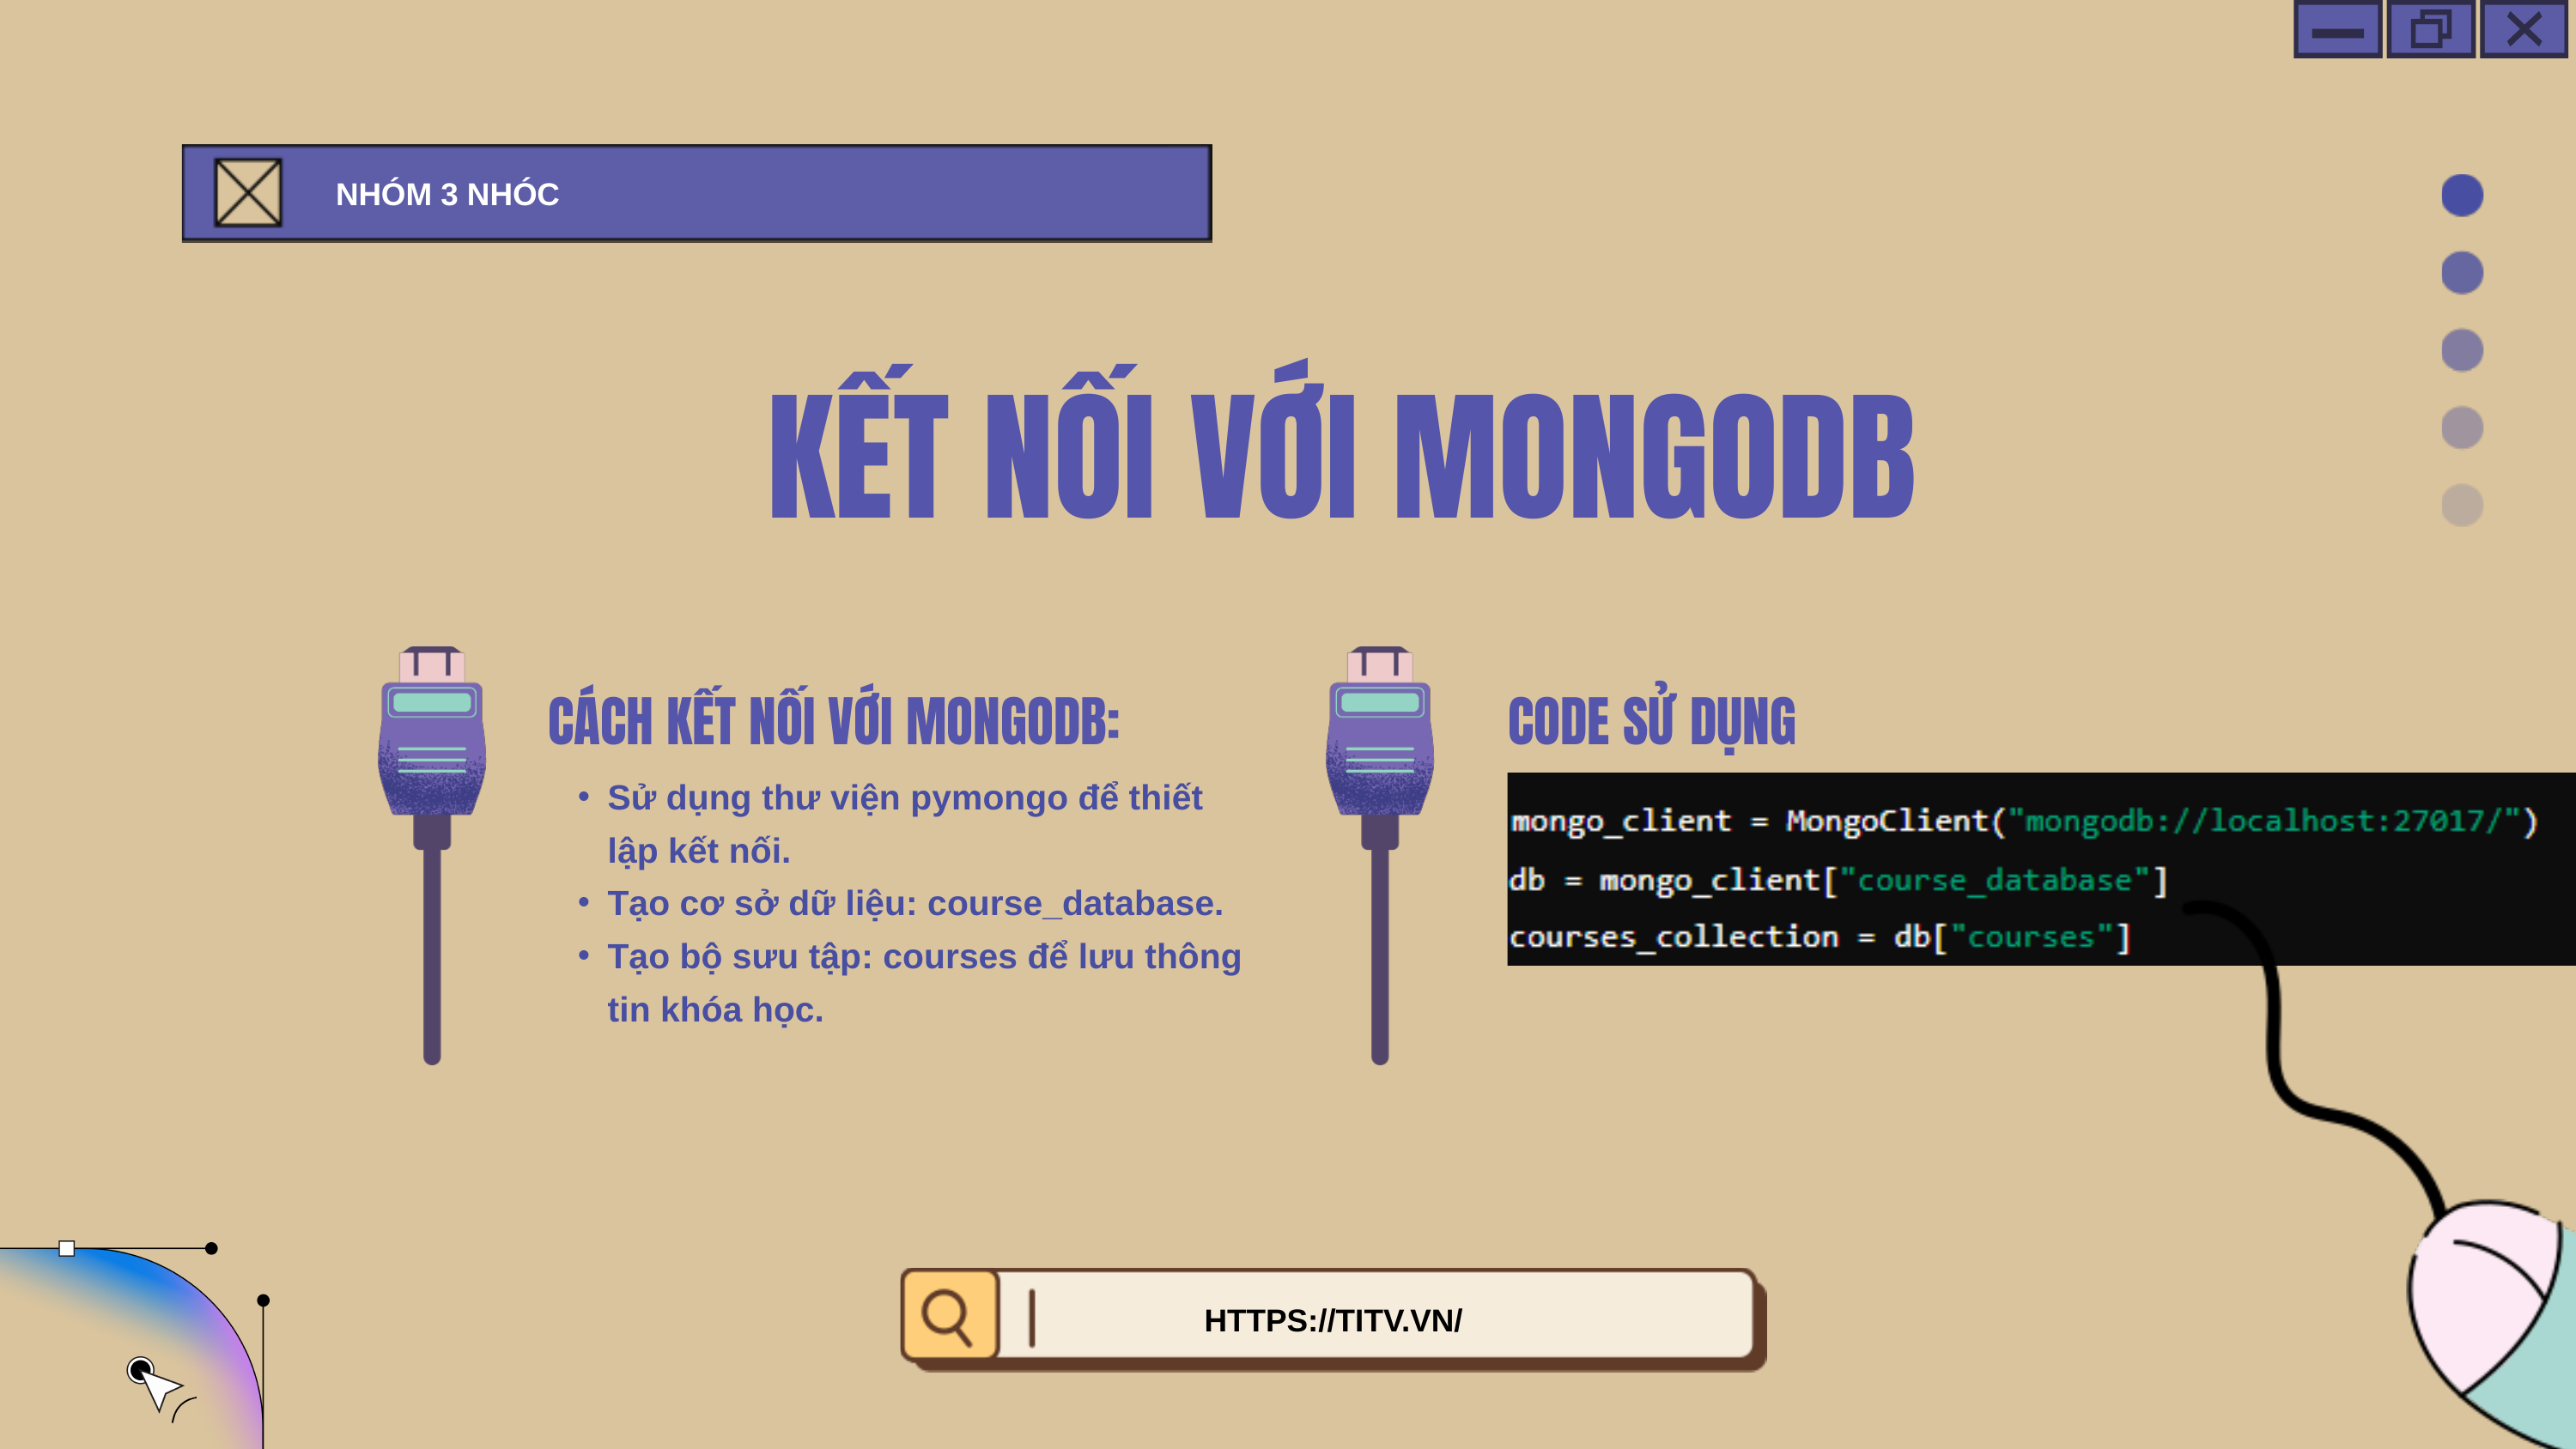

NHÓM 3 NHÓC
 KẾT NỐI VỚI MONGODB

CÁCH KẾT NỐI VỚI MONGODB:
CODE SỬ DỤNG
Sử dụng thư viện pymongo để thiết lập kết nối.
Tạo cơ sở dữ liệu: course_database.
Tạo bộ sưu tập: courses để lưu thông tin khóa học.

HTTPS://TITV.VN/